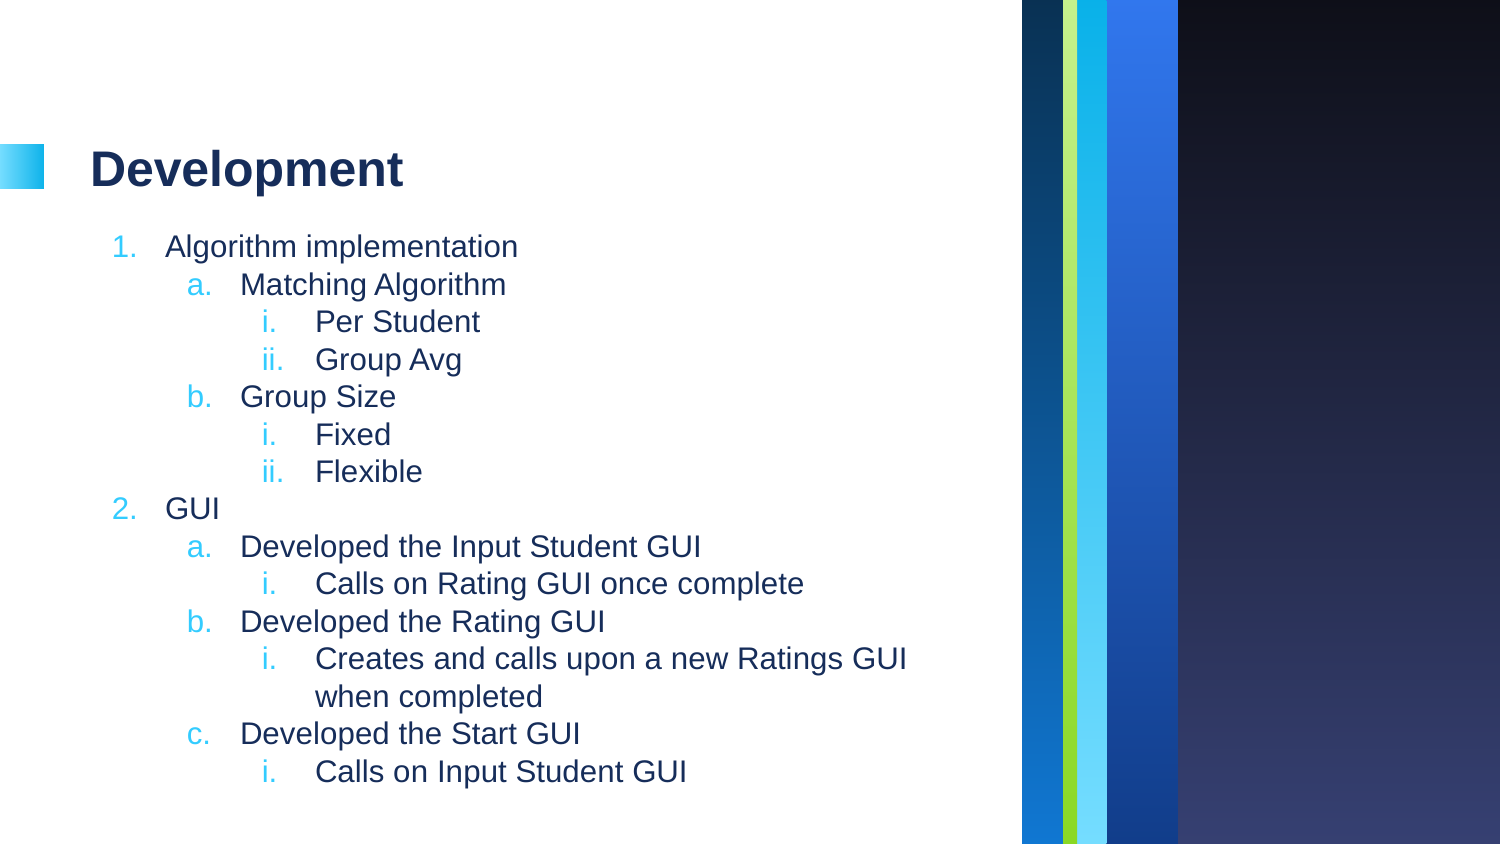

# Development
Algorithm implementation
Matching Algorithm
Per Student
Group Avg
Group Size
Fixed
Flexible
GUI
Developed the Input Student GUI
Calls on Rating GUI once complete
Developed the Rating GUI
Creates and calls upon a new Ratings GUI when completed
Developed the Start GUI
Calls on Input Student GUI